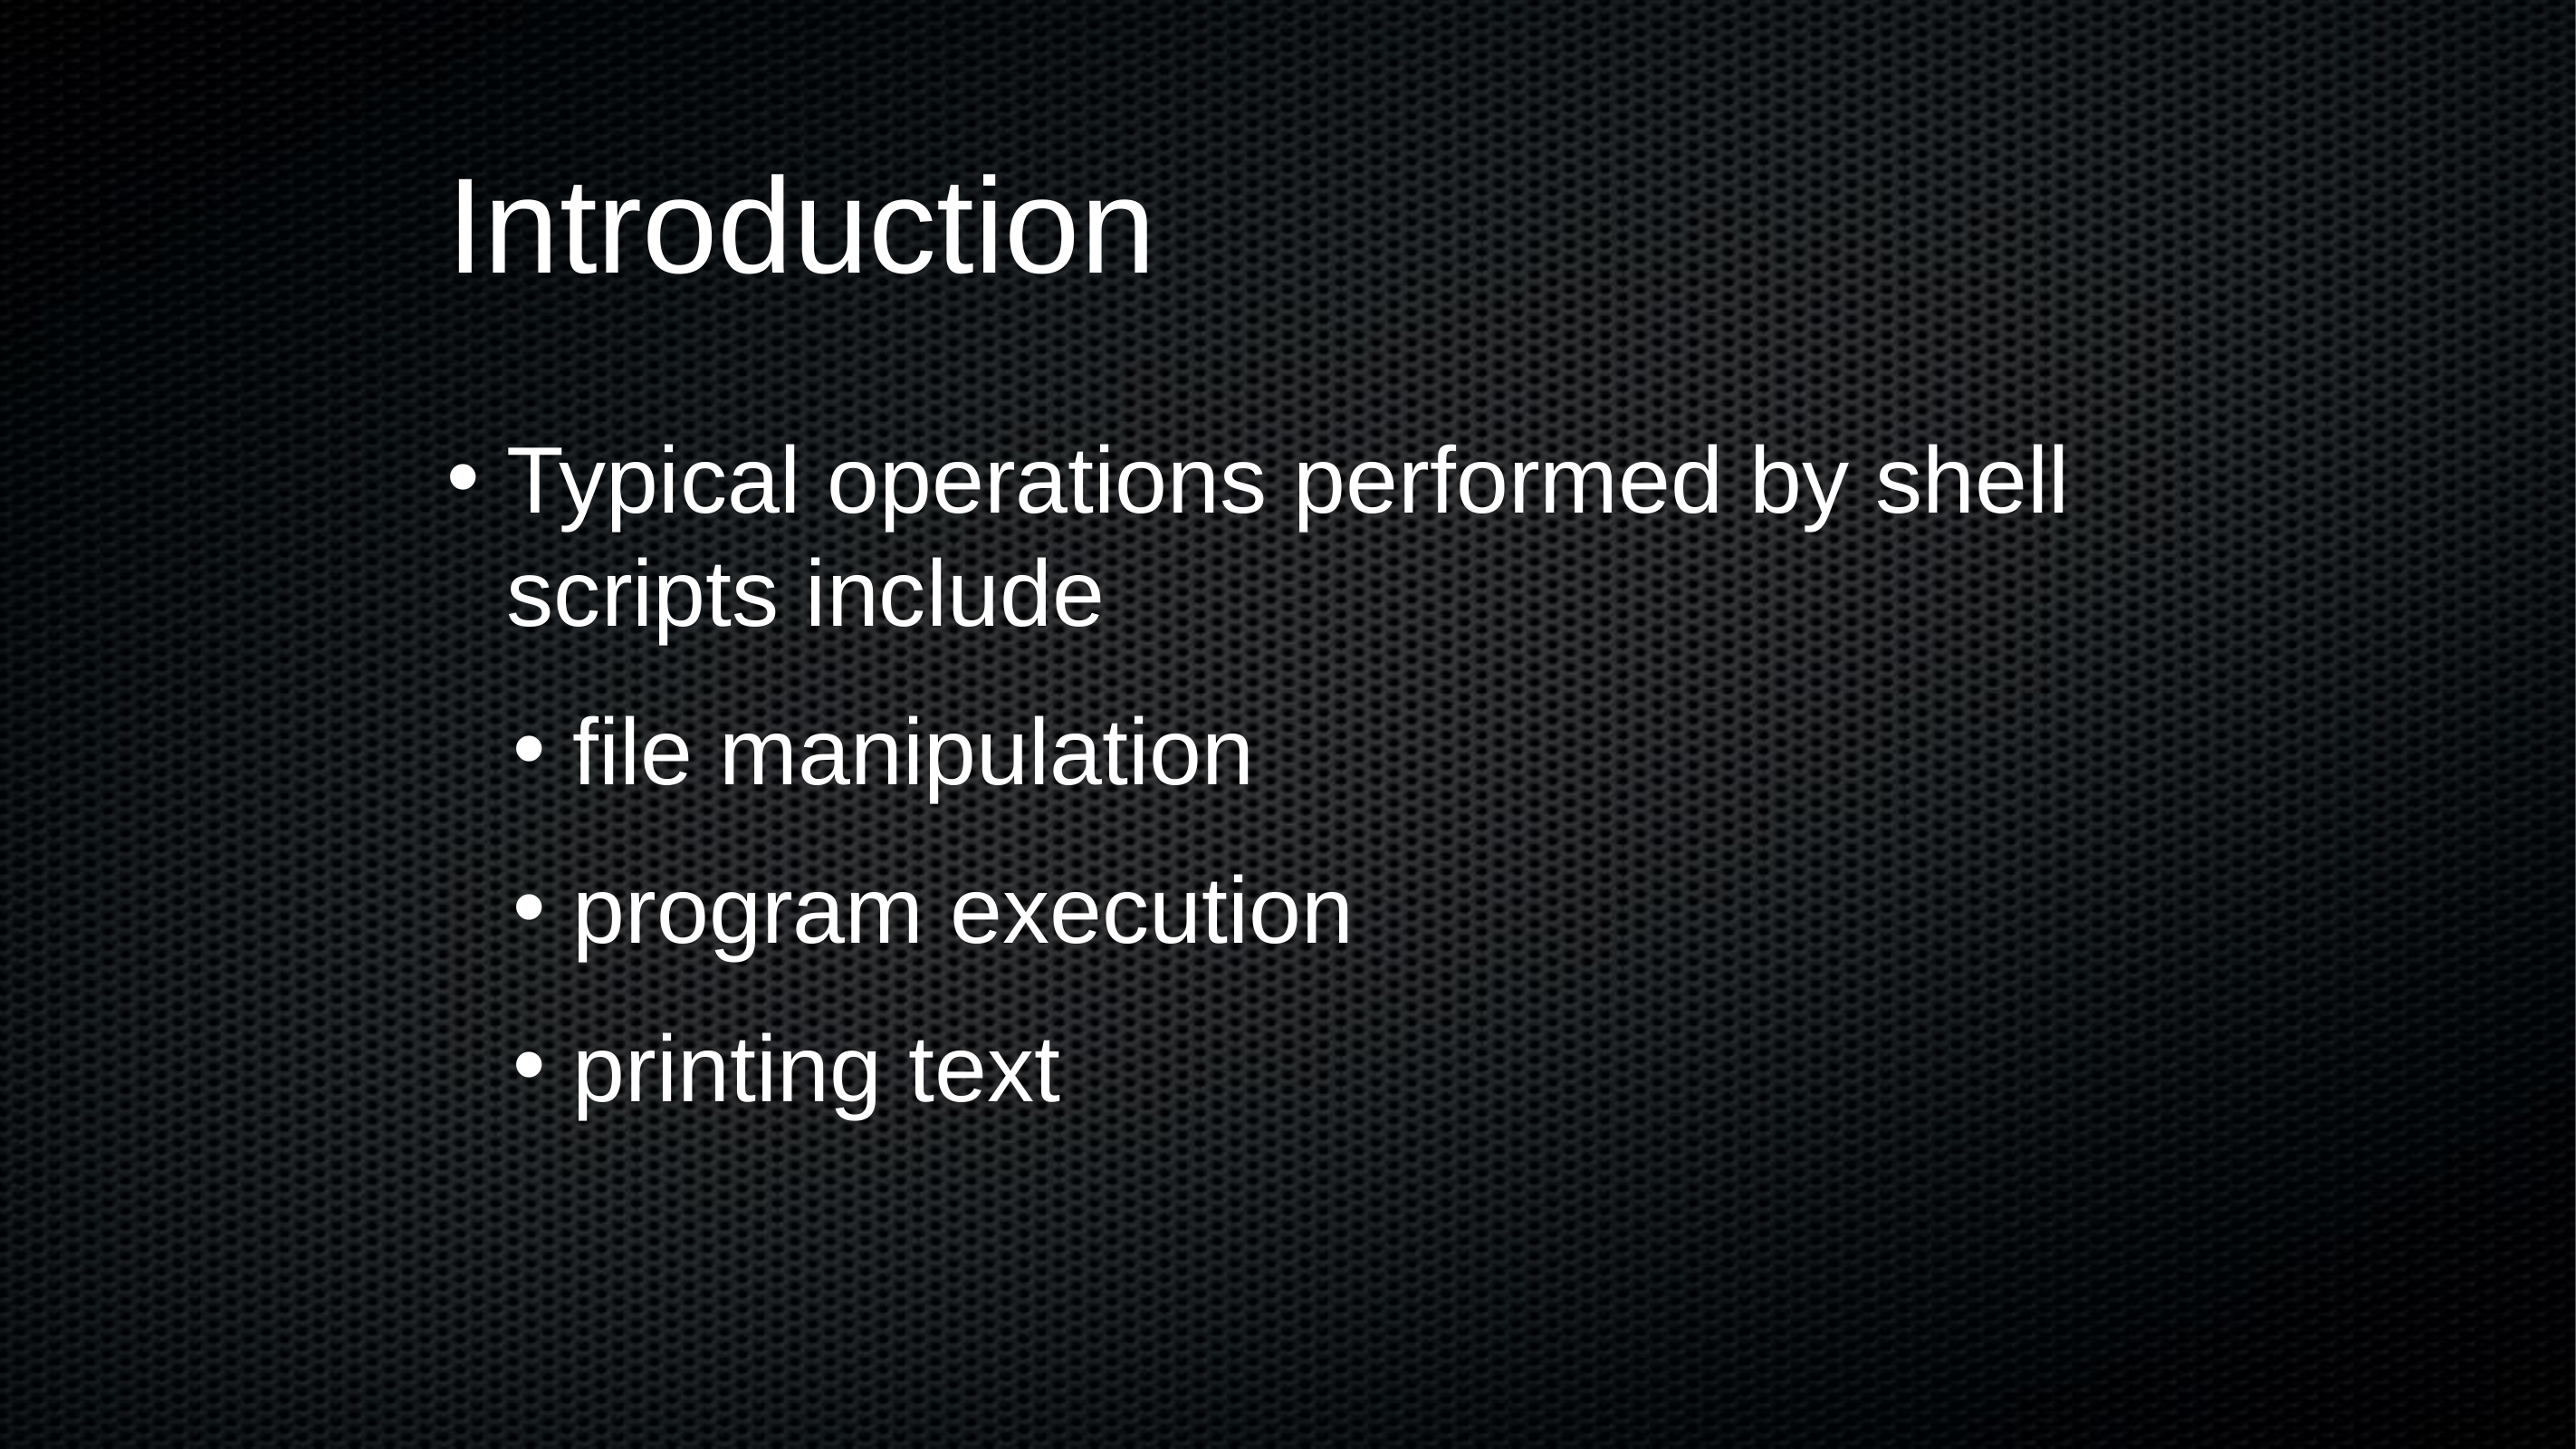

# Introduction
Typical operations performed by shell scripts include
file manipulation
program execution
printing text